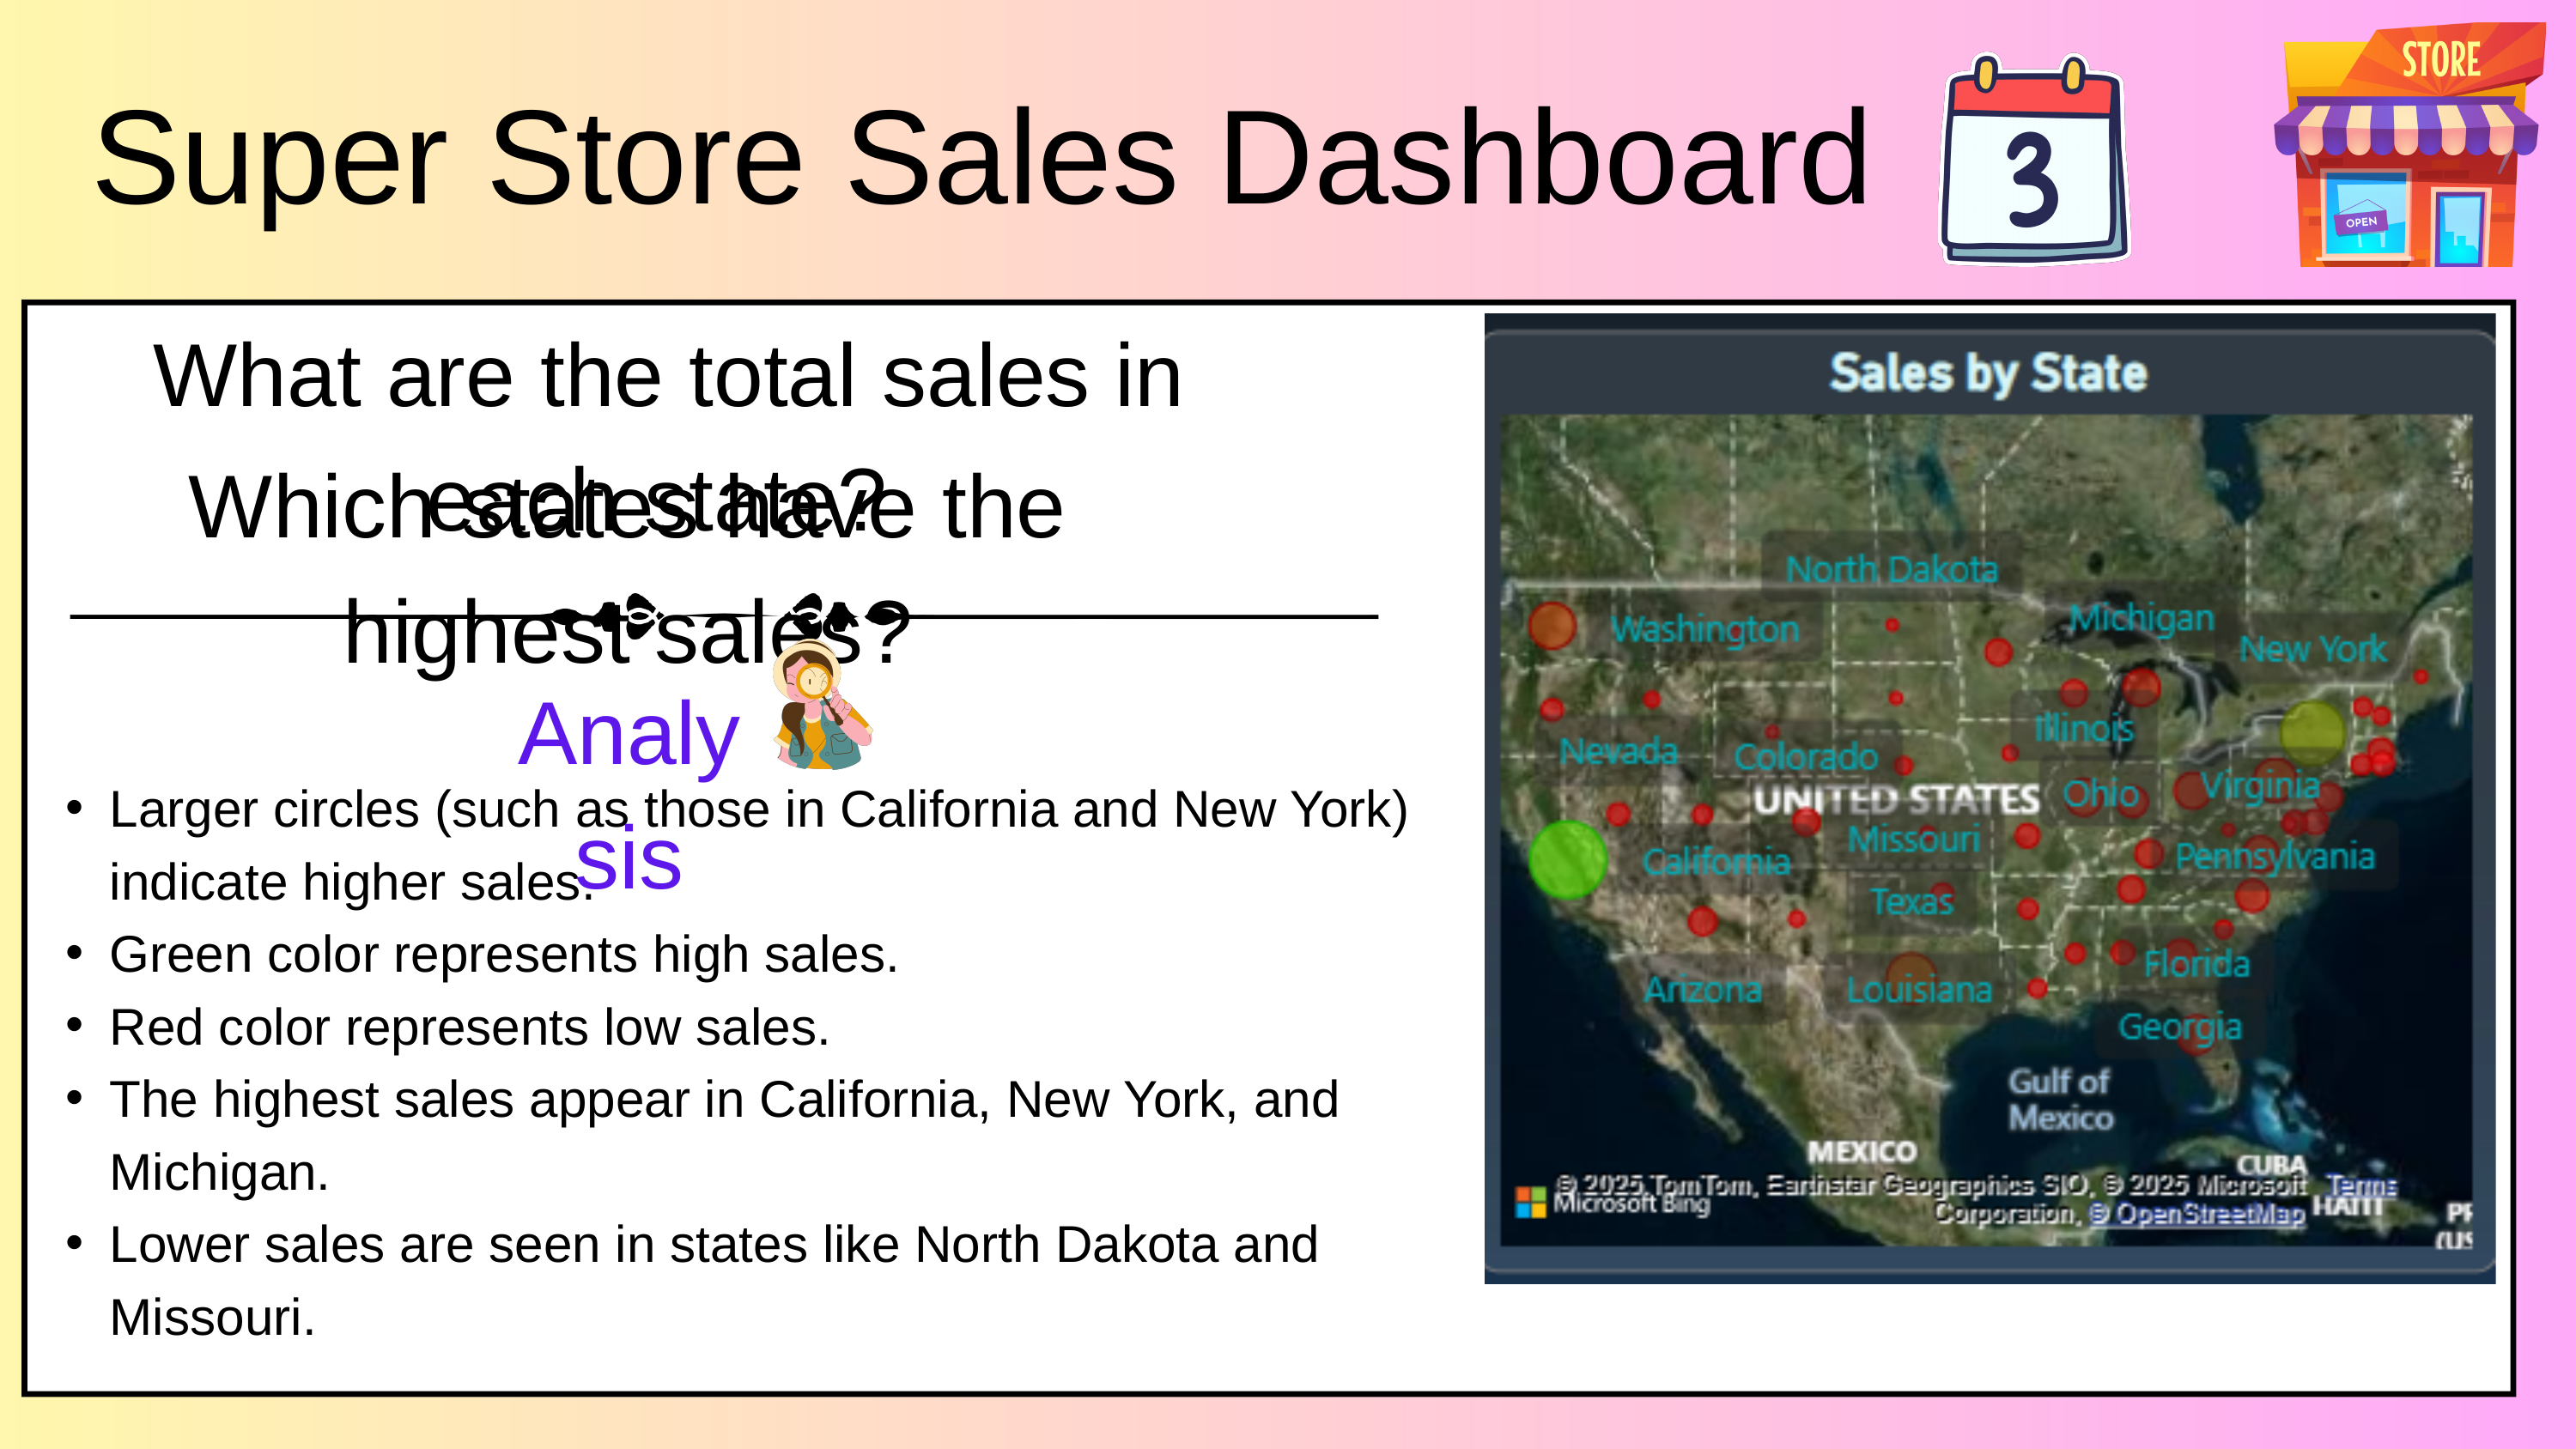

Super Store Sales Dashboard

 What are the total sales in each state?

Which states have the highest sales?

Analysis
Larger circles (such as those in California and New York) indicate higher sales.
Green color represents high sales.
Red color represents low sales.
The highest sales appear in California, New York, and Michigan.
Lower sales are seen in states like North Dakota and Missouri.